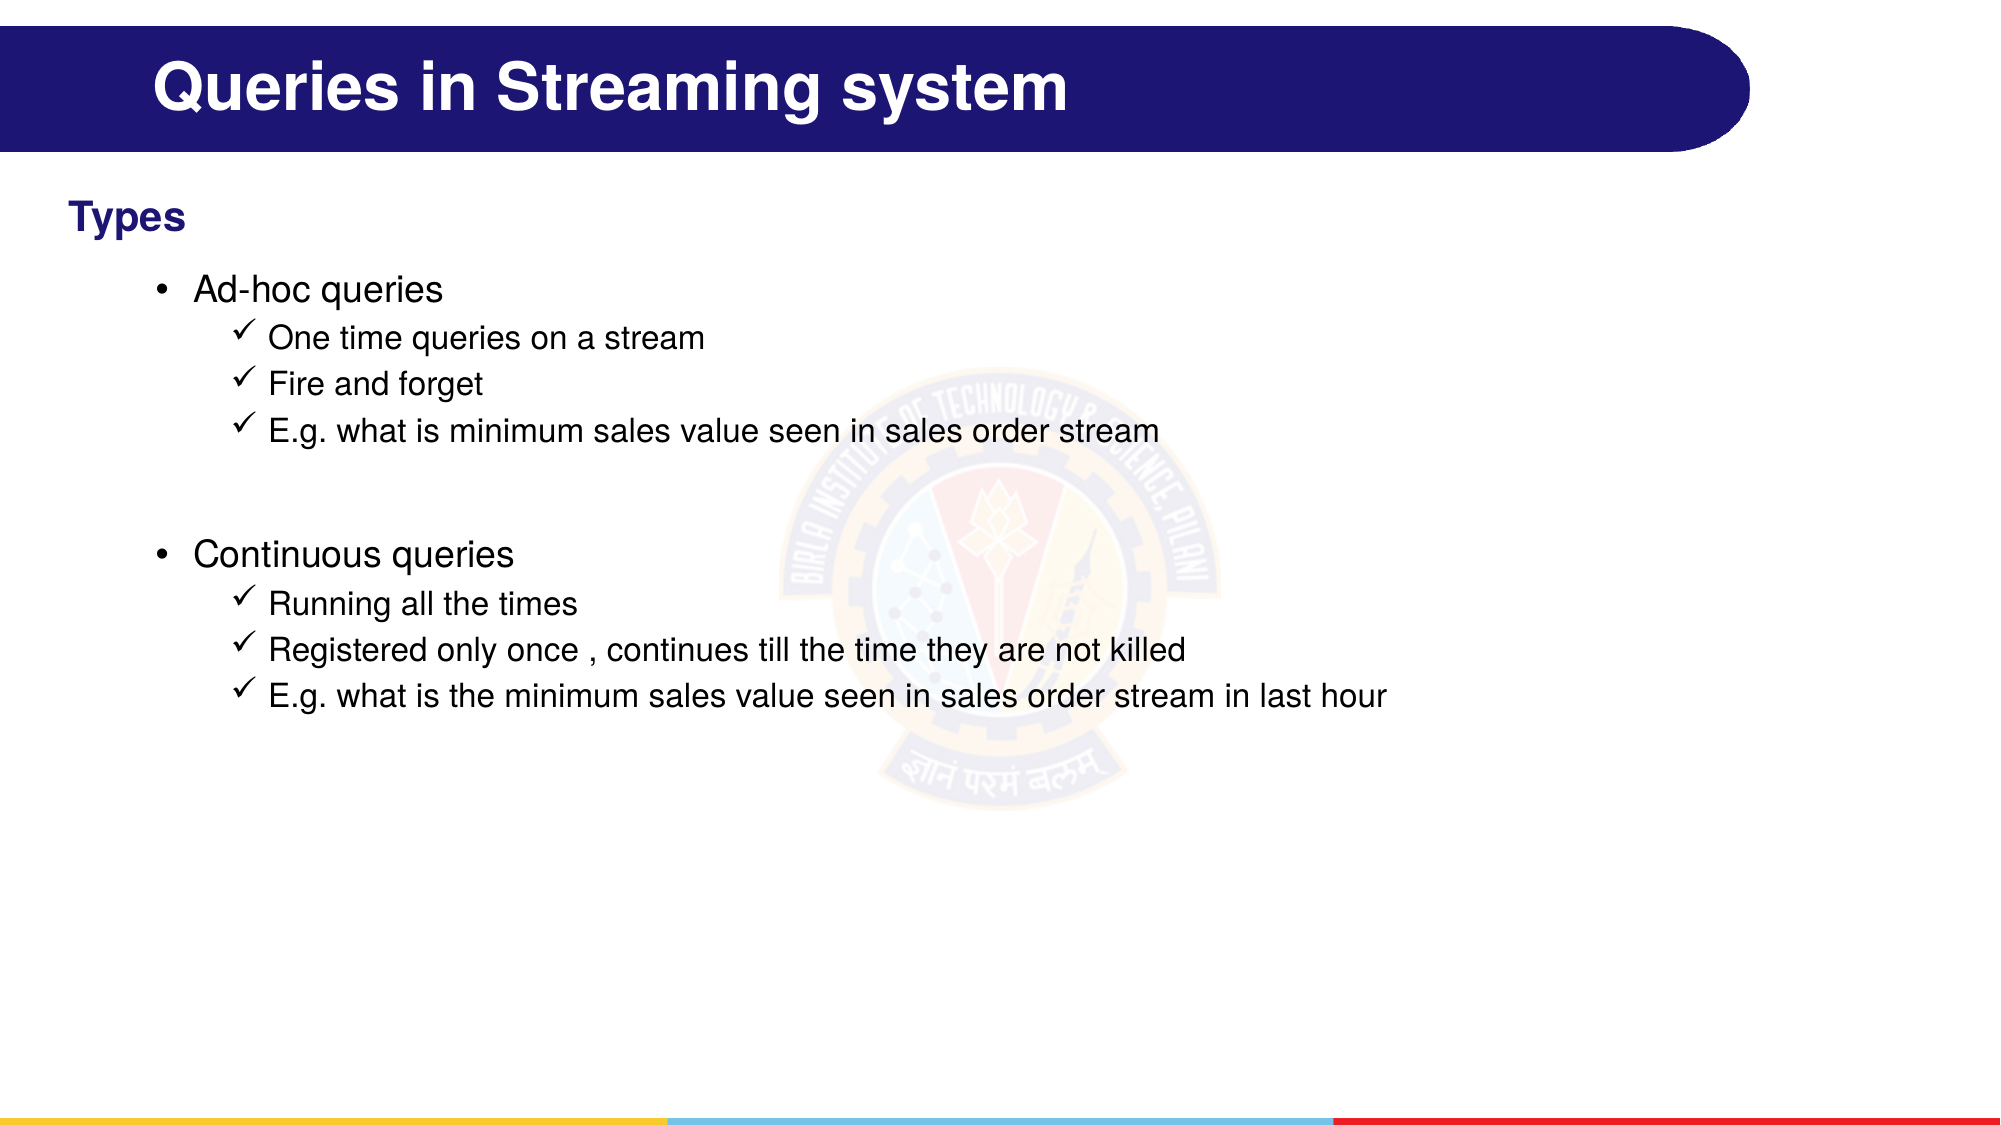

# Queries in Streaming system
Types
Ad-hoc queries
One time queries on a stream
Fire and forget
E.g. what is minimum sales value seen in sales order stream

Continuous queries
Running all the times
Registered only once , continues till the time they are not killed
E.g. what is the minimum sales value seen in sales order stream in last hour